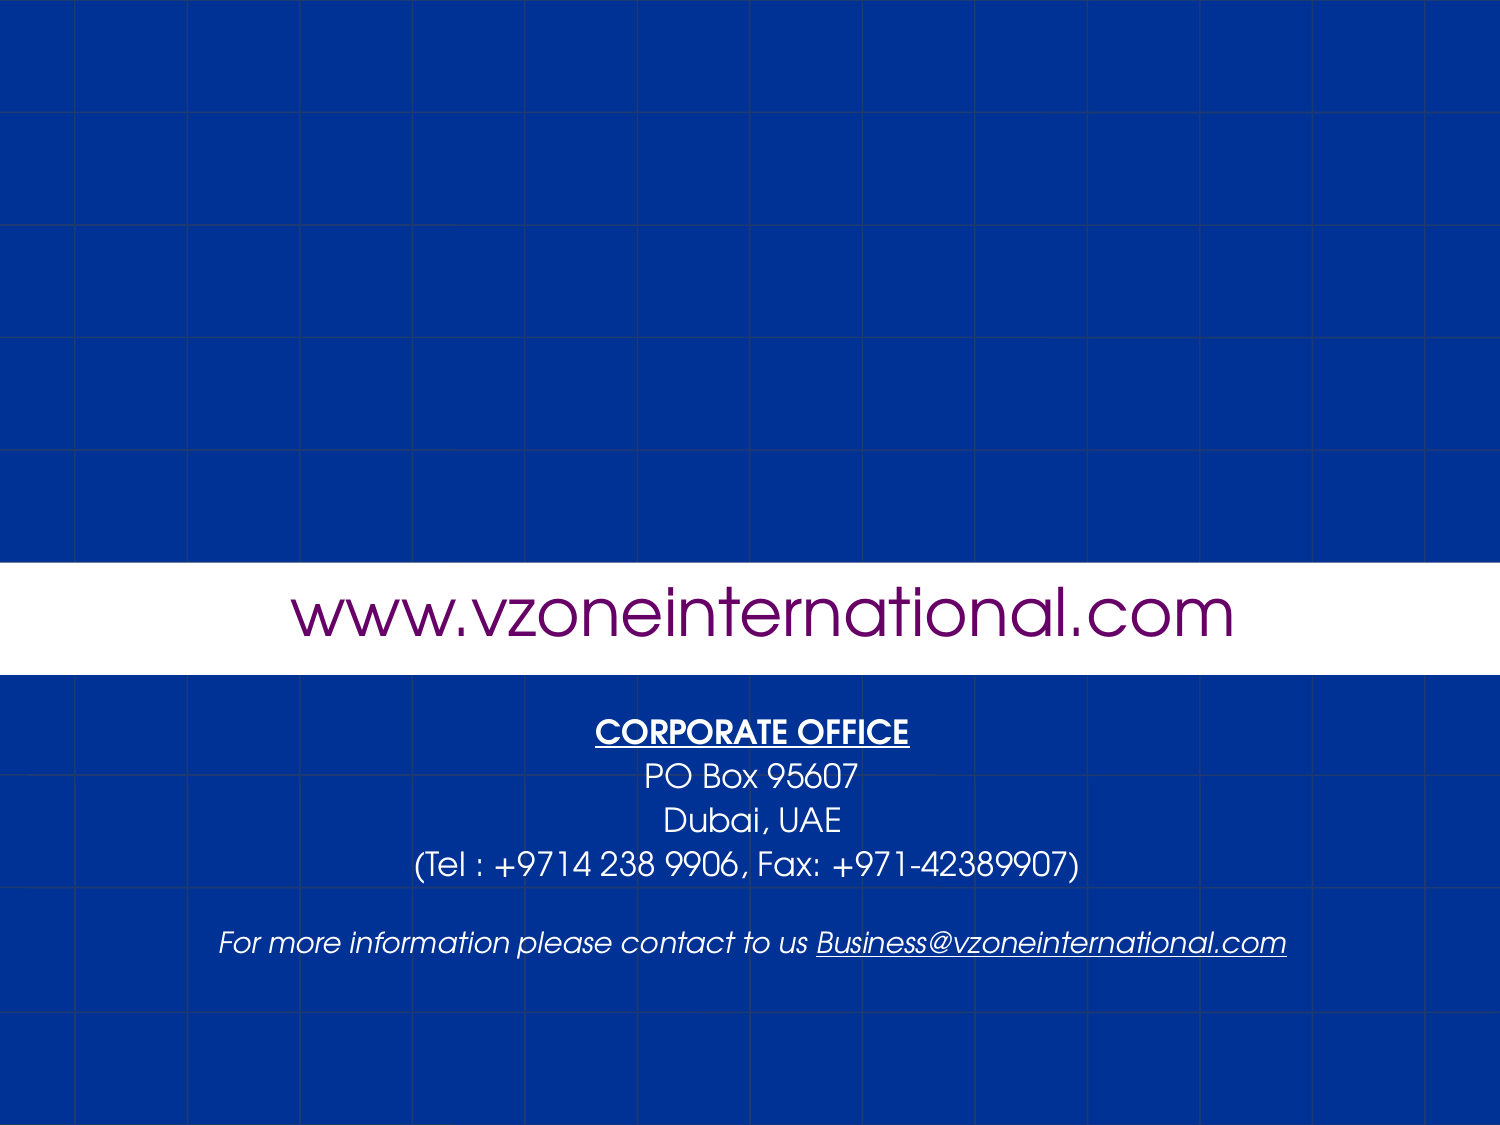

www.vzoneinternational.com
CORPORATE OFFICE
PO Box 95607
Dubai, UAE
(Tel : +9714 238 9906, Fax: +971-42389907)

For more information please contact to us Business@vzoneinternational.com